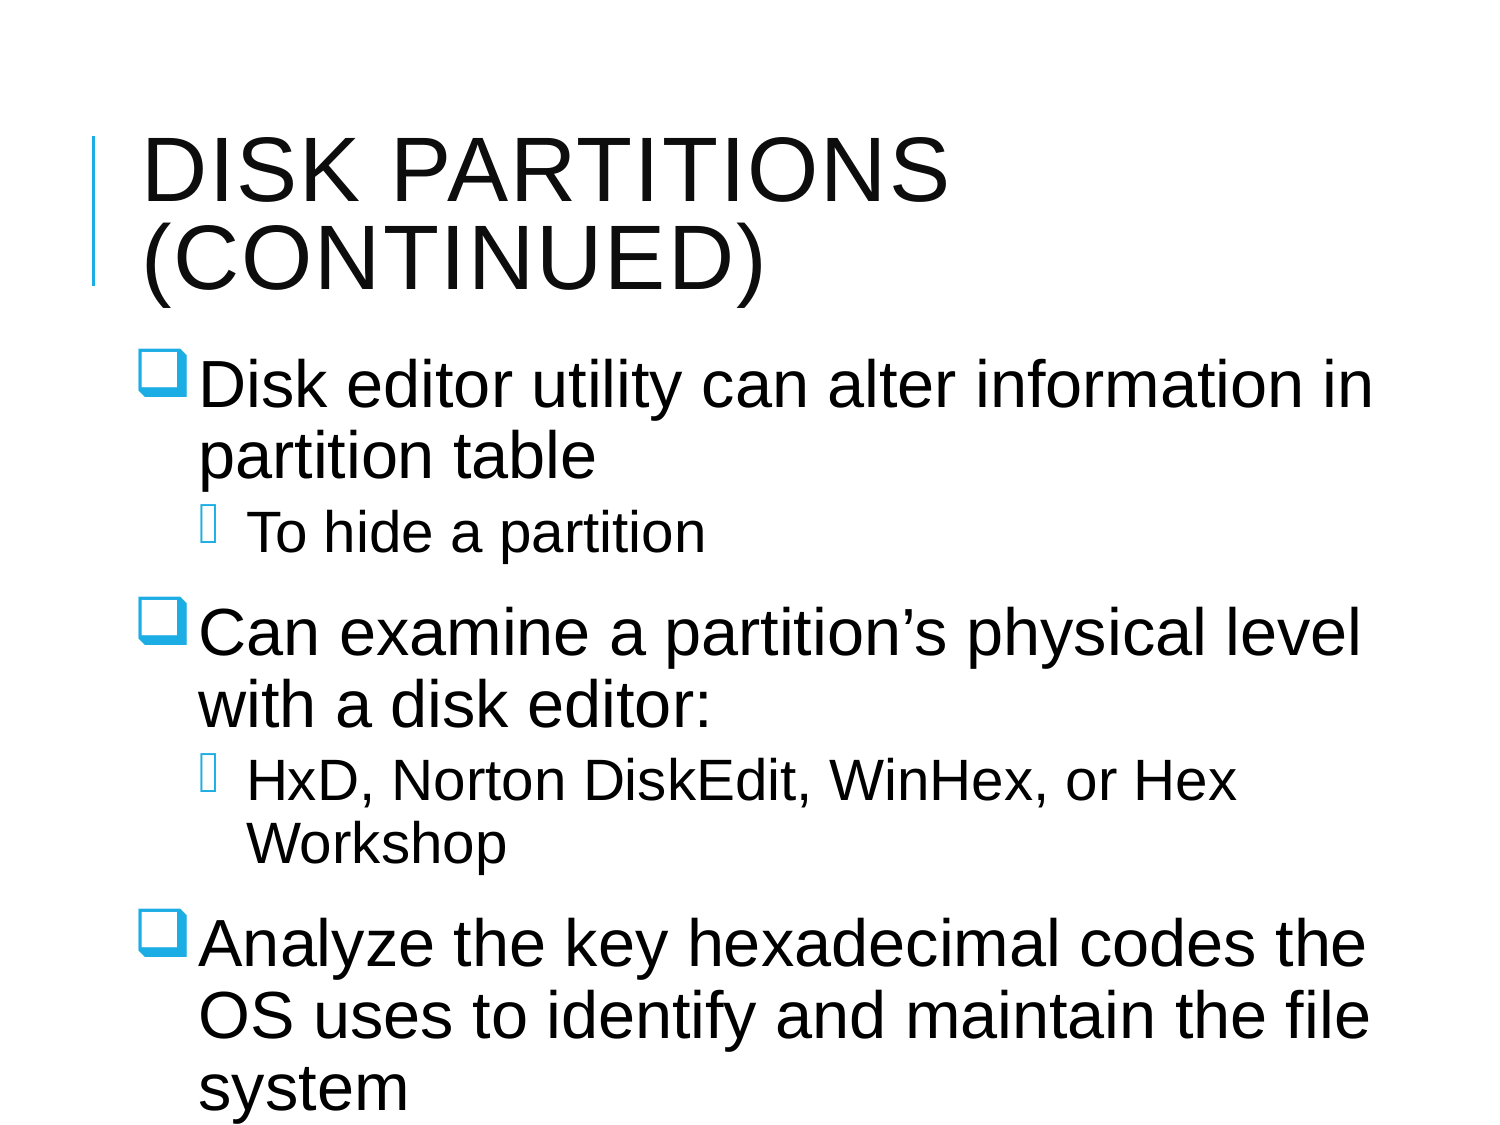

# Disk Partitions (continued)
Disk editor utility can alter information in partition table
To hide a partition
Can examine a partition’s physical level with a disk editor:
HxD, Norton DiskEdit, WinHex, or Hex Workshop
Analyze the key hexadecimal codes the OS uses to identify and maintain the file system